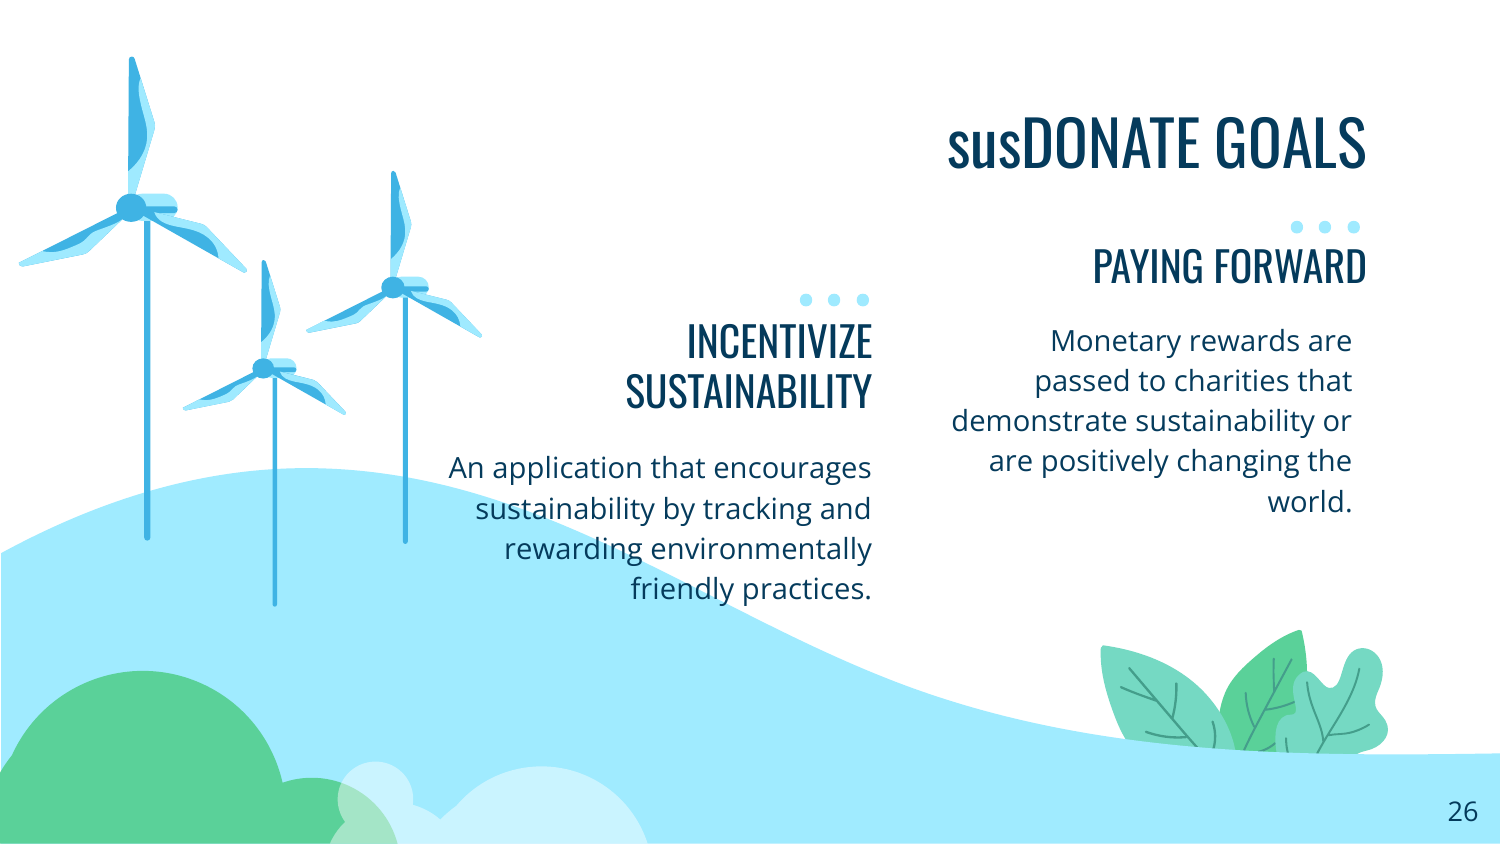

# susDONATE GOALS

PAYING FORWARD

Monetary rewards are passed to charities that demonstrate sustainability or are positively changing the world.
INCENTIVIZE SUSTAINABILITY
An application that encourages sustainability by tracking and rewarding environmentally friendly practices.
26